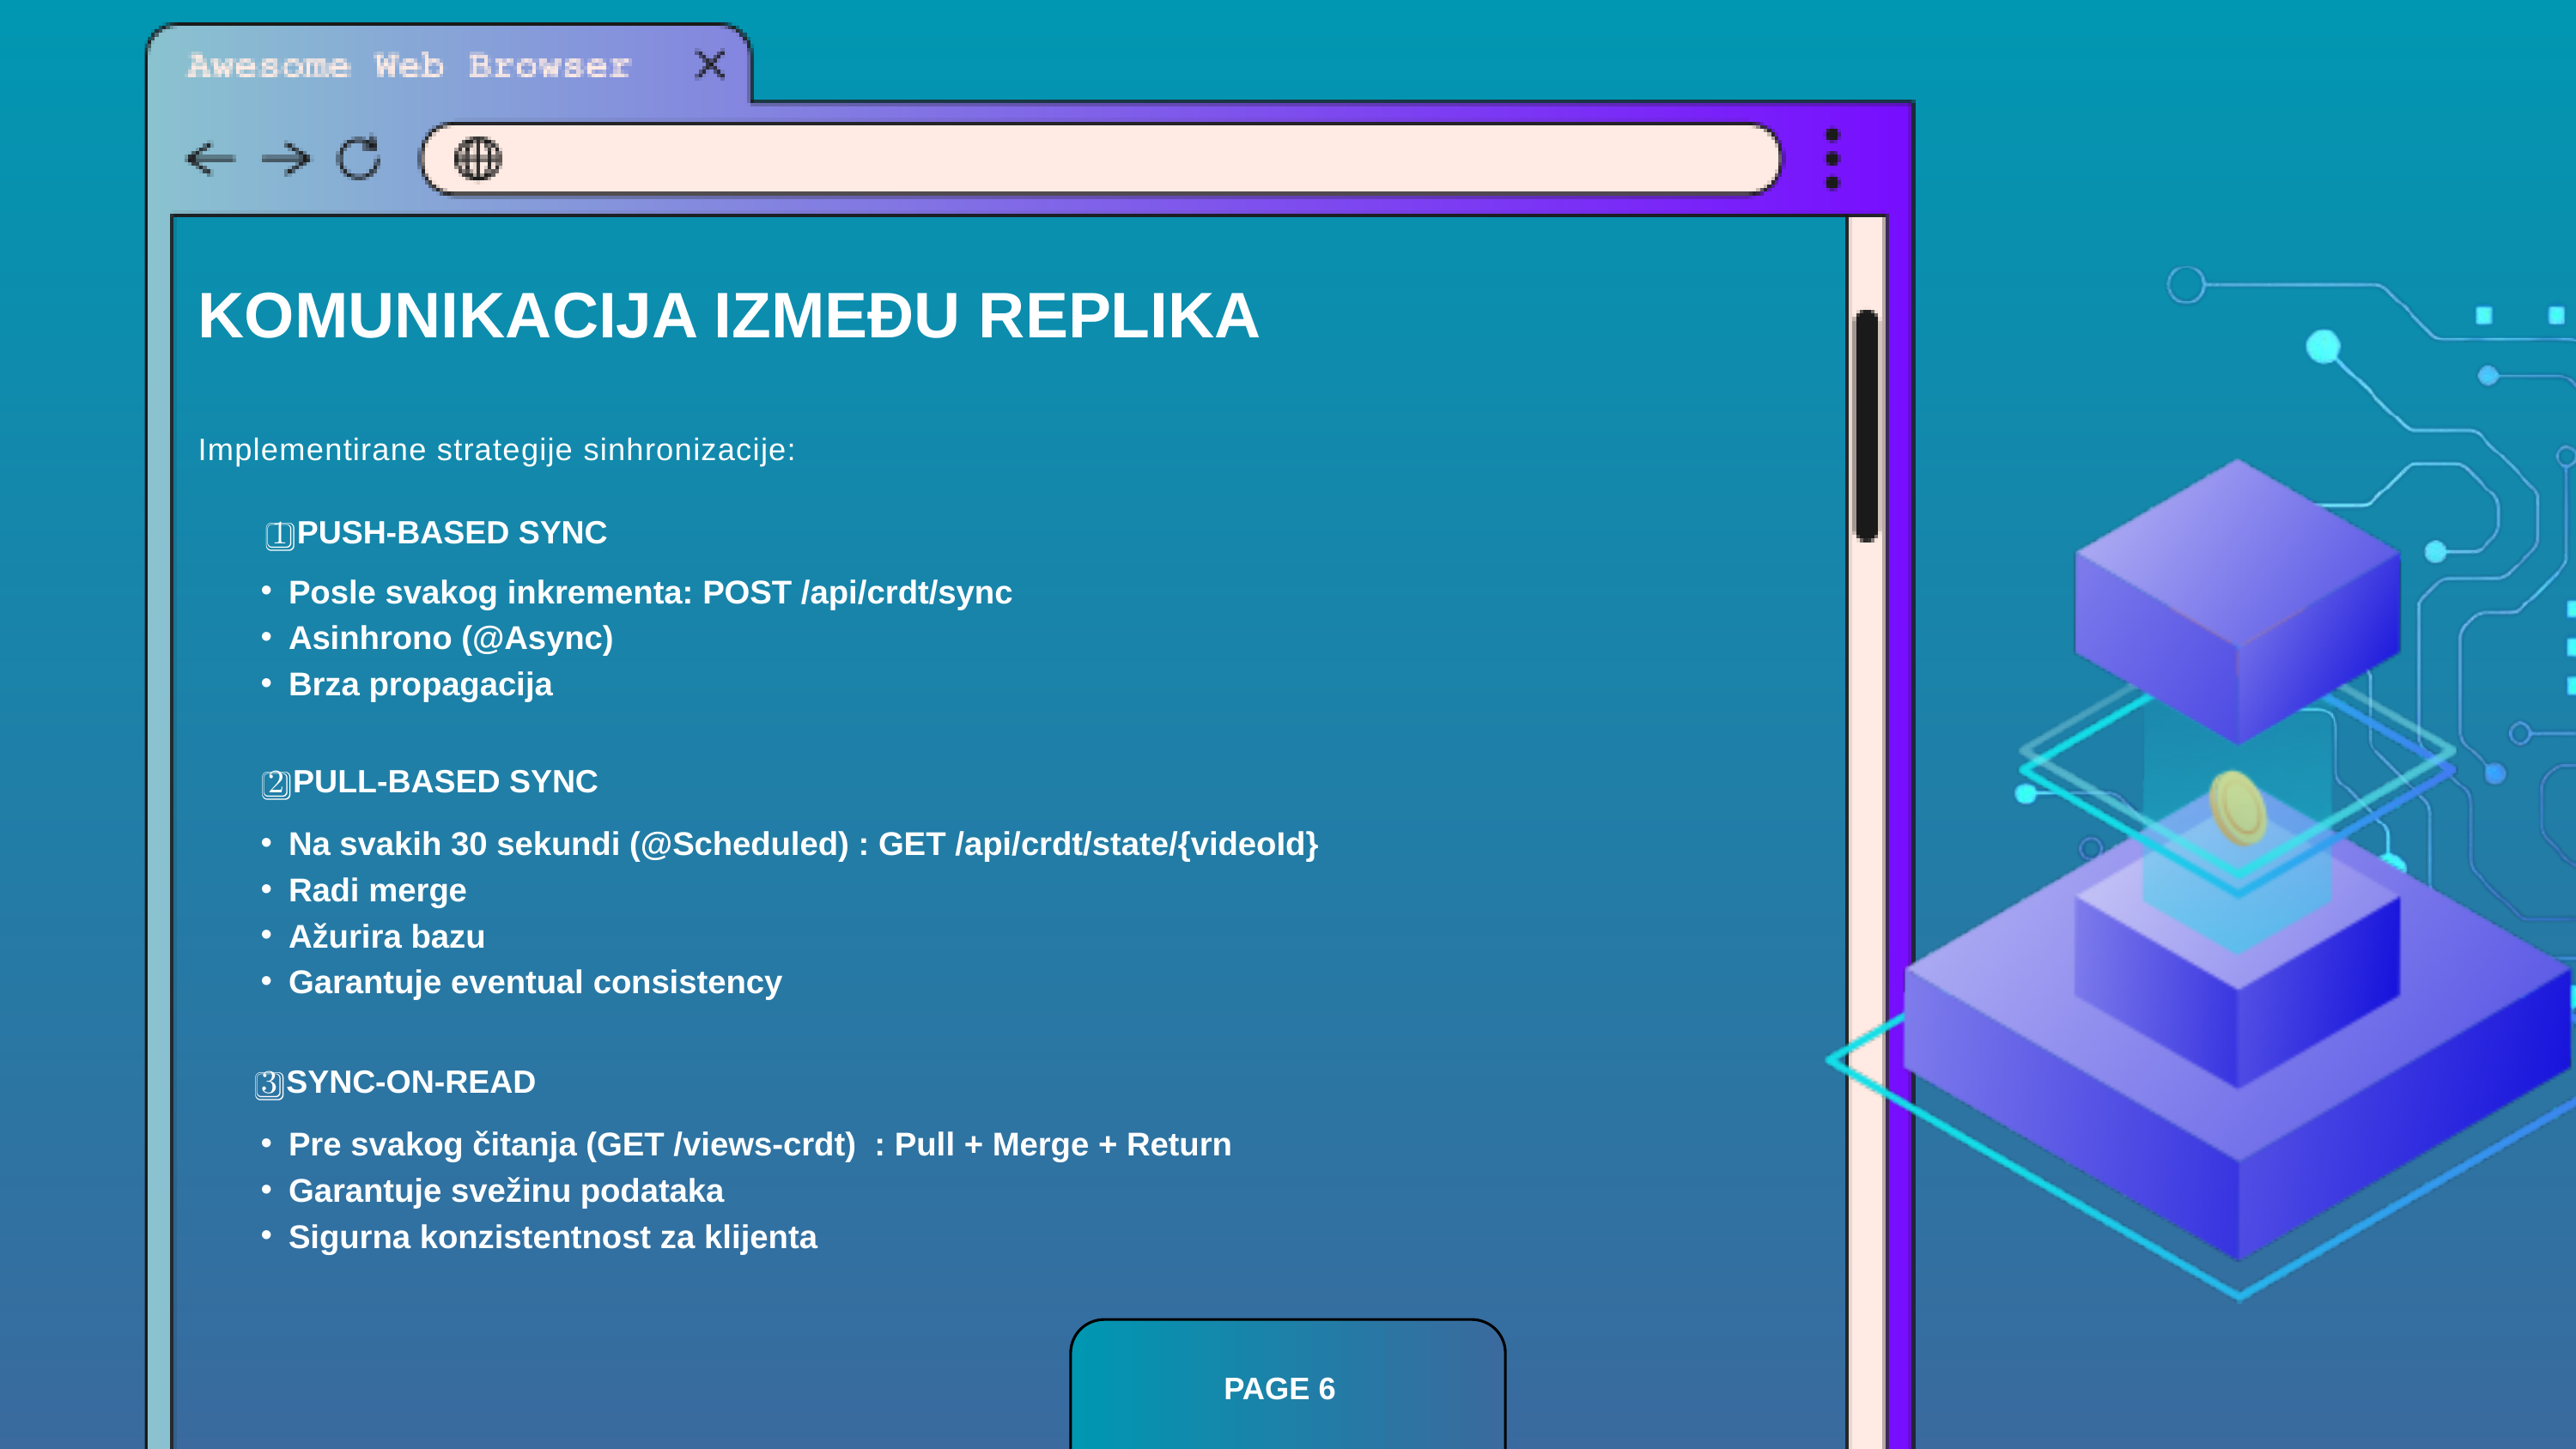

KOMUNIKACIJA IZMEĐU REPLIKA
Implementirane strategije sinhronizacije:

1️⃣ PUSH-BASED SYNC

Posle svakog inkrementa: POST /api/crdt/sync
Asinhrono (@Async)
Brza propagacija
2️⃣ PULL-BASED SYNC
Na svakih 30 sekundi (@Scheduled) : GET /api/crdt/state/{videoId}
Radi merge
Ažurira bazu
Garantuje eventual consistency
3️⃣ SYNC-ON-READ
Pre svakog čitanja (GET /views-crdt)  : Pull + Merge + Return
Garantuje svežinu podataka
Sigurna konzistentnost za klijenta

PAGE 6